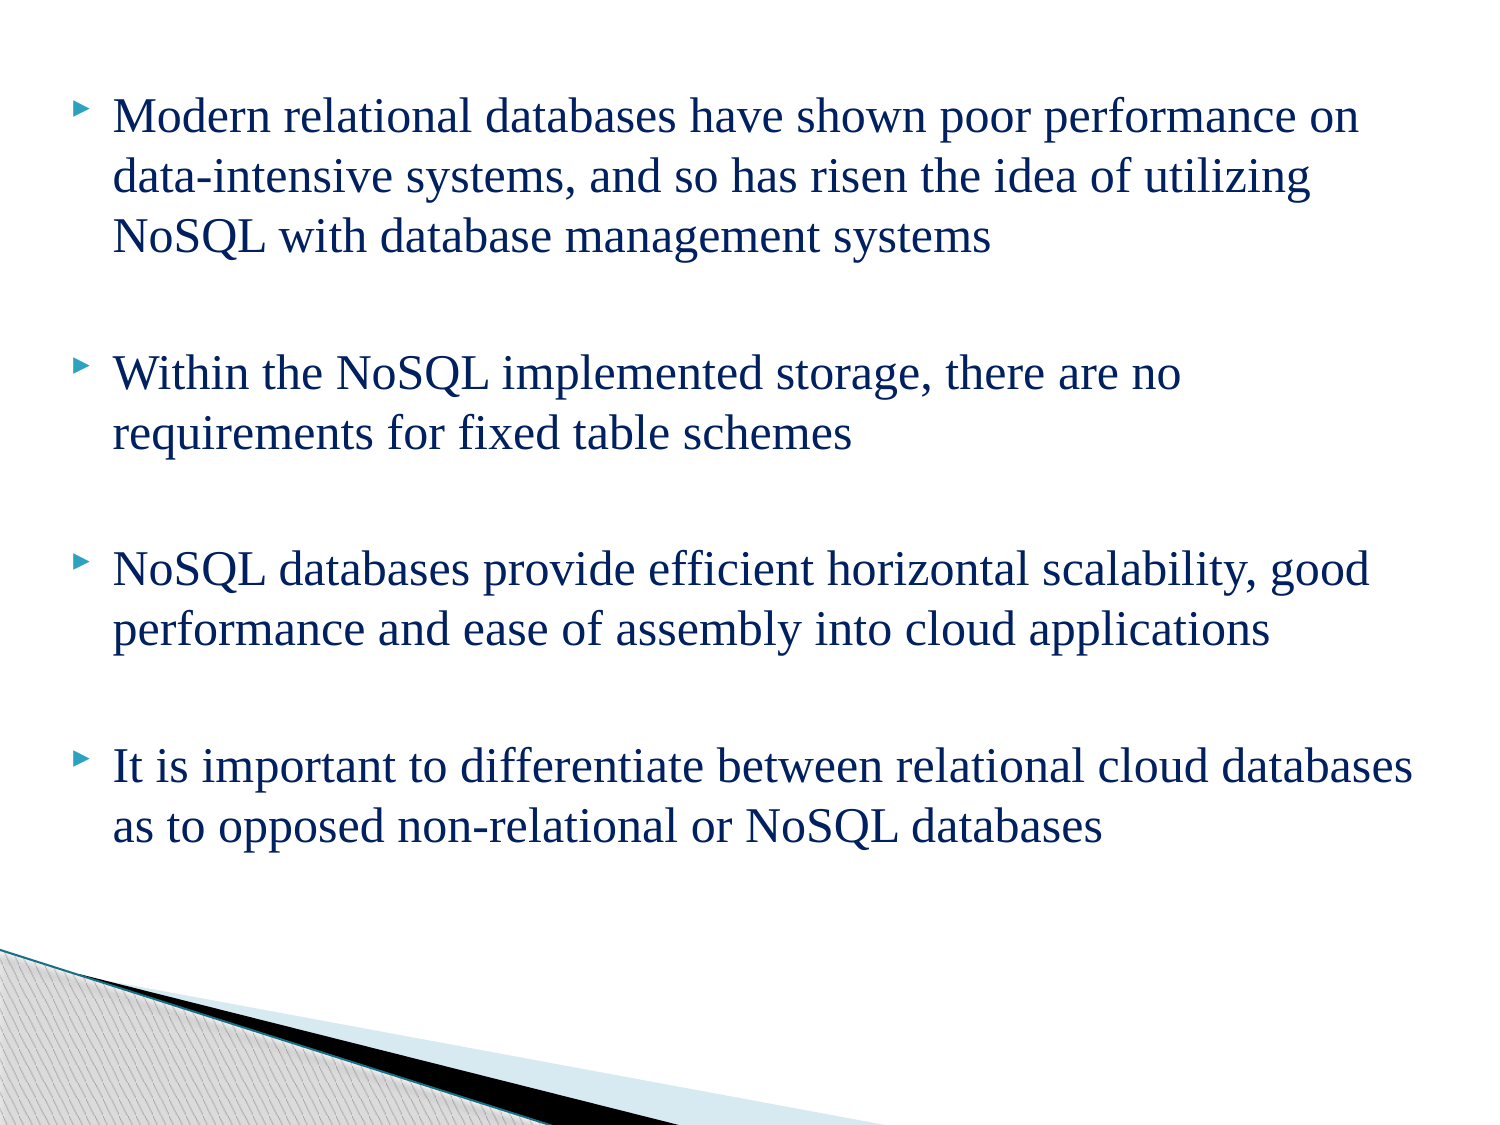

Modern relational databases have shown poor performance on data-intensive systems, and so has risen the idea of utilizing NoSQL with database management systems

Within the NoSQL implemented storage, there are no requirements for fixed table schemes

NoSQL databases provide efficient horizontal scalability, good performance and ease of assembly into cloud applications

It is important to differentiate between relational cloud databases as to opposed non-relational or NoSQL databases